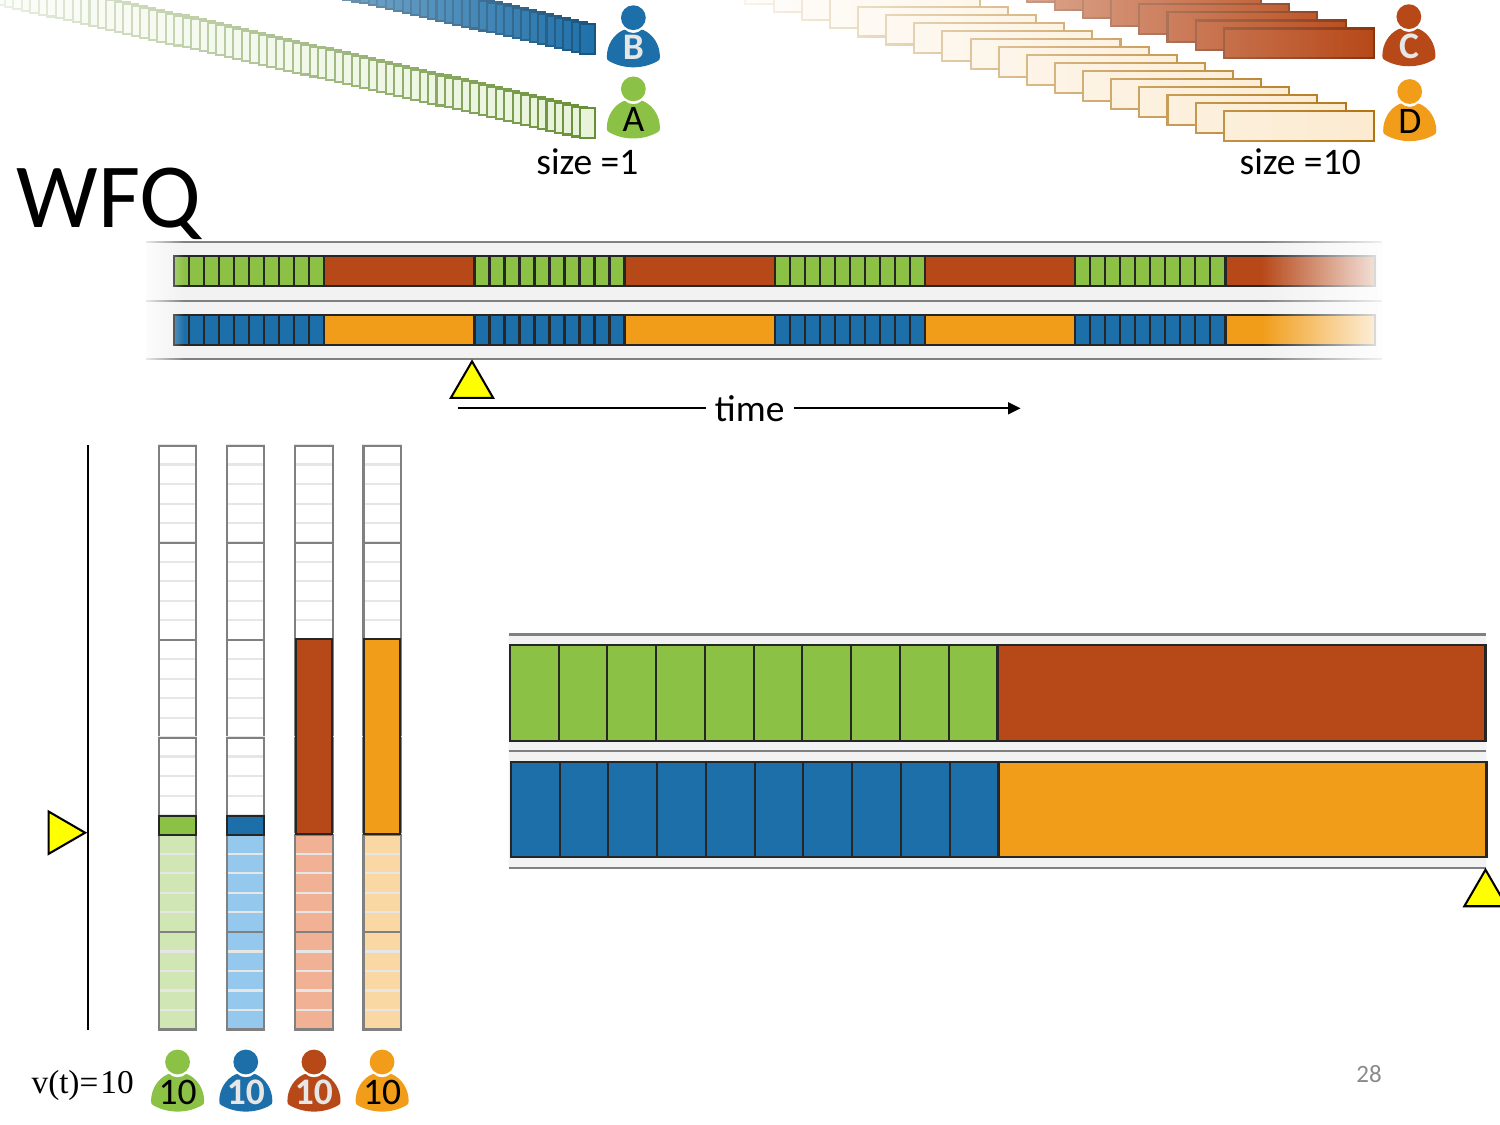

C
B
A
D
WFQ
size =1
size =10

time

28
10
10
10
10
v(t)=
10